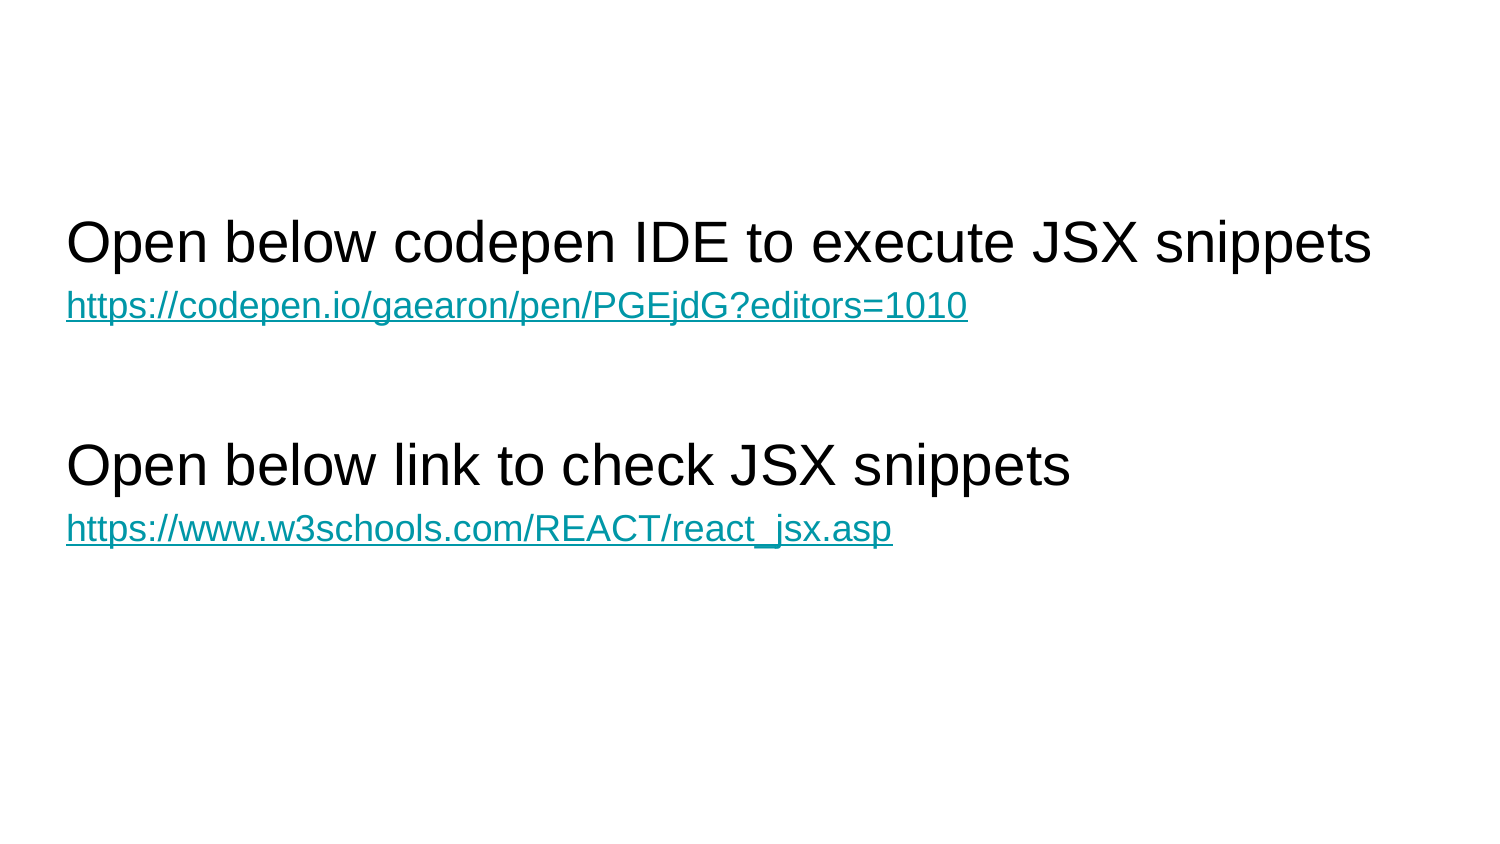

#
Open below codepen IDE to execute JSX snippets
https://codepen.io/gaearon/pen/PGEjdG?editors=1010

Open below link to check JSX snippets
https://www.w3schools.com/REACT/react_jsx.asp